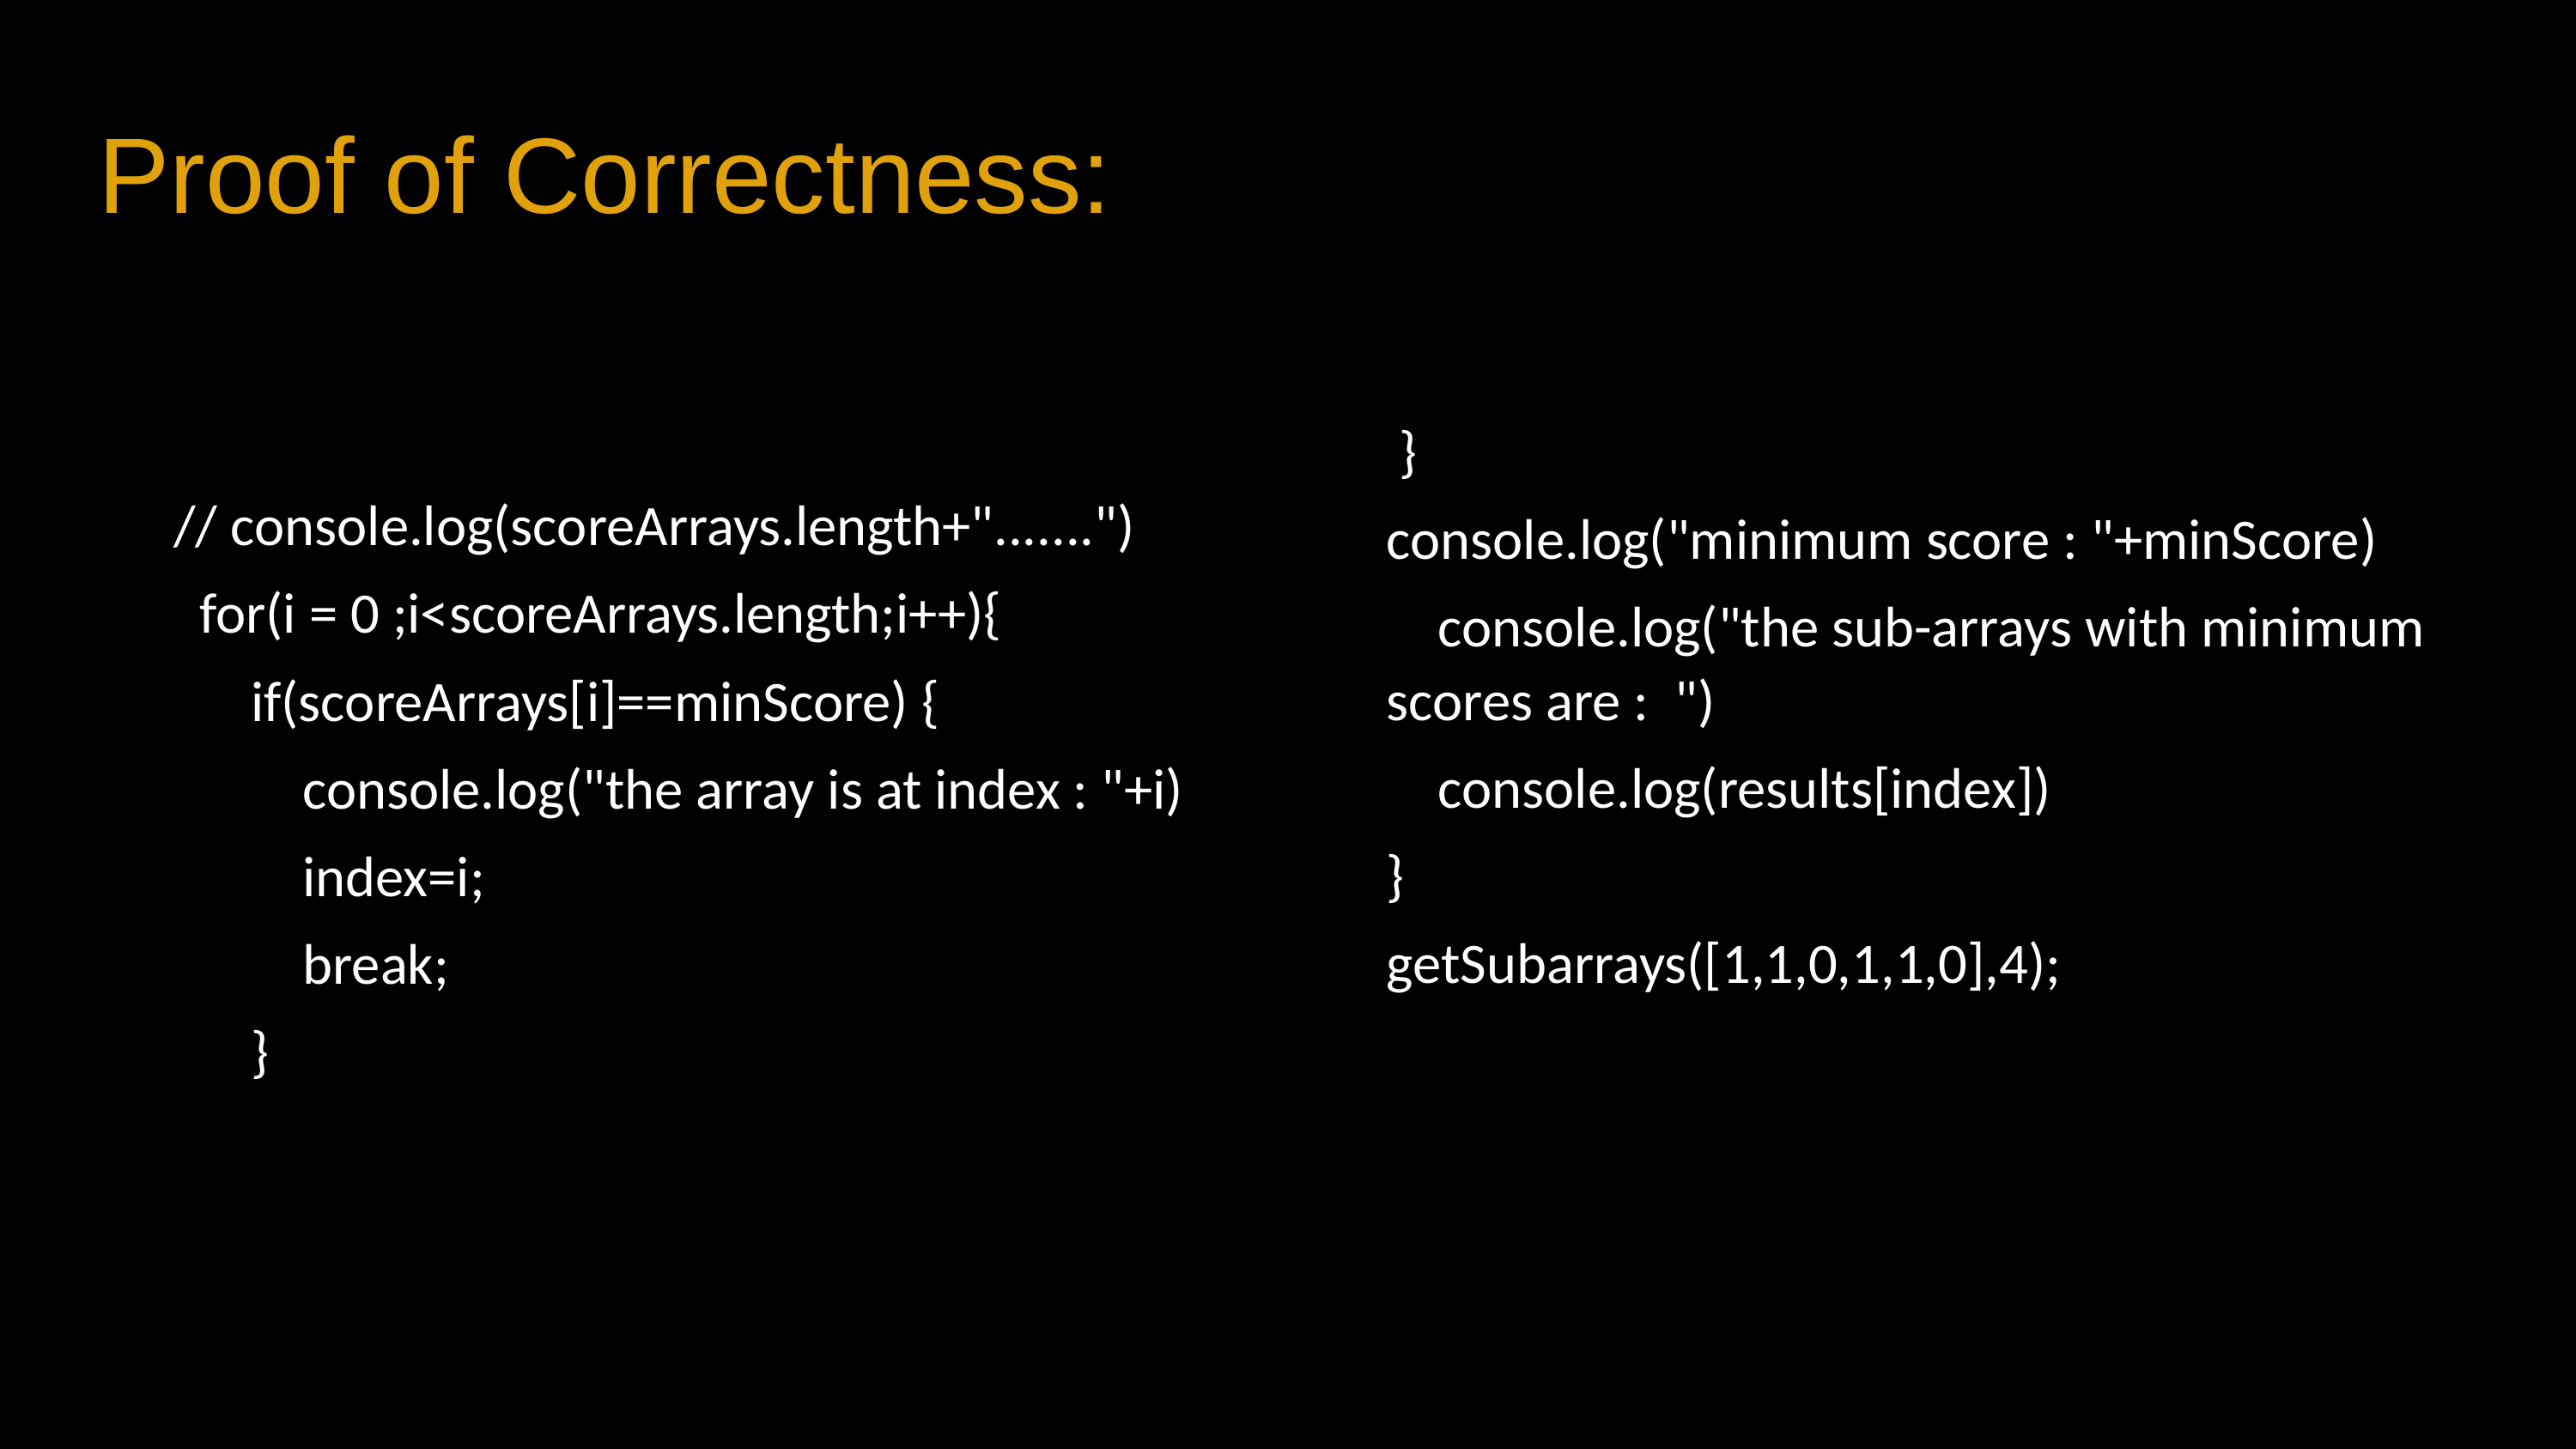

Proof of Correctness:
 }
console.log("minimum score : "+minScore)
    console.log("the sub-arrays with minimum scores are :  ")
    console.log(results[index])
}
getSubarrays([1,1,0,1,1,0],4);
// console.log(scoreArrays.length+".......")
  for(i = 0 ;i<scoreArrays.length;i++){
      if(scoreArrays[i]==minScore) {
          console.log("the array is at index : "+i)
          index=i;
          break;
      }